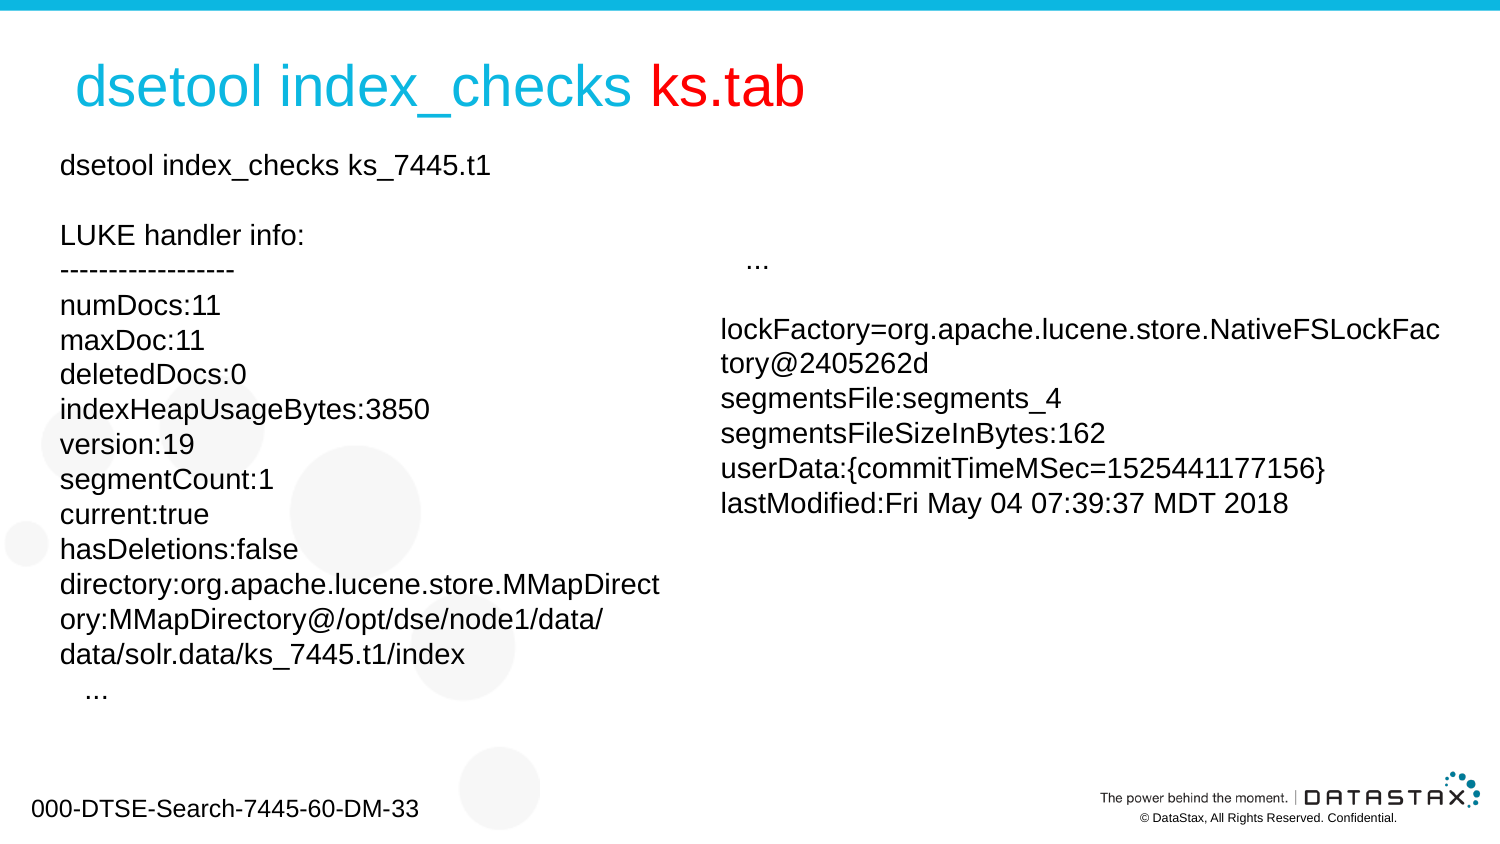

# dsetool index_checks ks.tab
dsetool index_checks ks_7445.t1

LUKE handler info:
------------------
numDocs:11
maxDoc:11
deletedDocs:0
indexHeapUsageBytes:3850
version:19
segmentCount:1
current:true
hasDeletions:false
directory:org.apache.lucene.store.MMapDirectory:MMapDirectory@/opt/dse/node1/data/data/solr.data/ks_7445.t1/index
   ...
   ...

lockFactory=org.apache.lucene.store.NativeFSLockFactory@2405262d
segmentsFile:segments_4
segmentsFileSizeInBytes:162
userData:{commitTimeMSec=1525441177156}
lastModified:Fri May 04 07:39:37 MDT 2018
000-DTSE-Search-7445-60-DM-33
© DataStax, All Rights Reserved. Confidential.